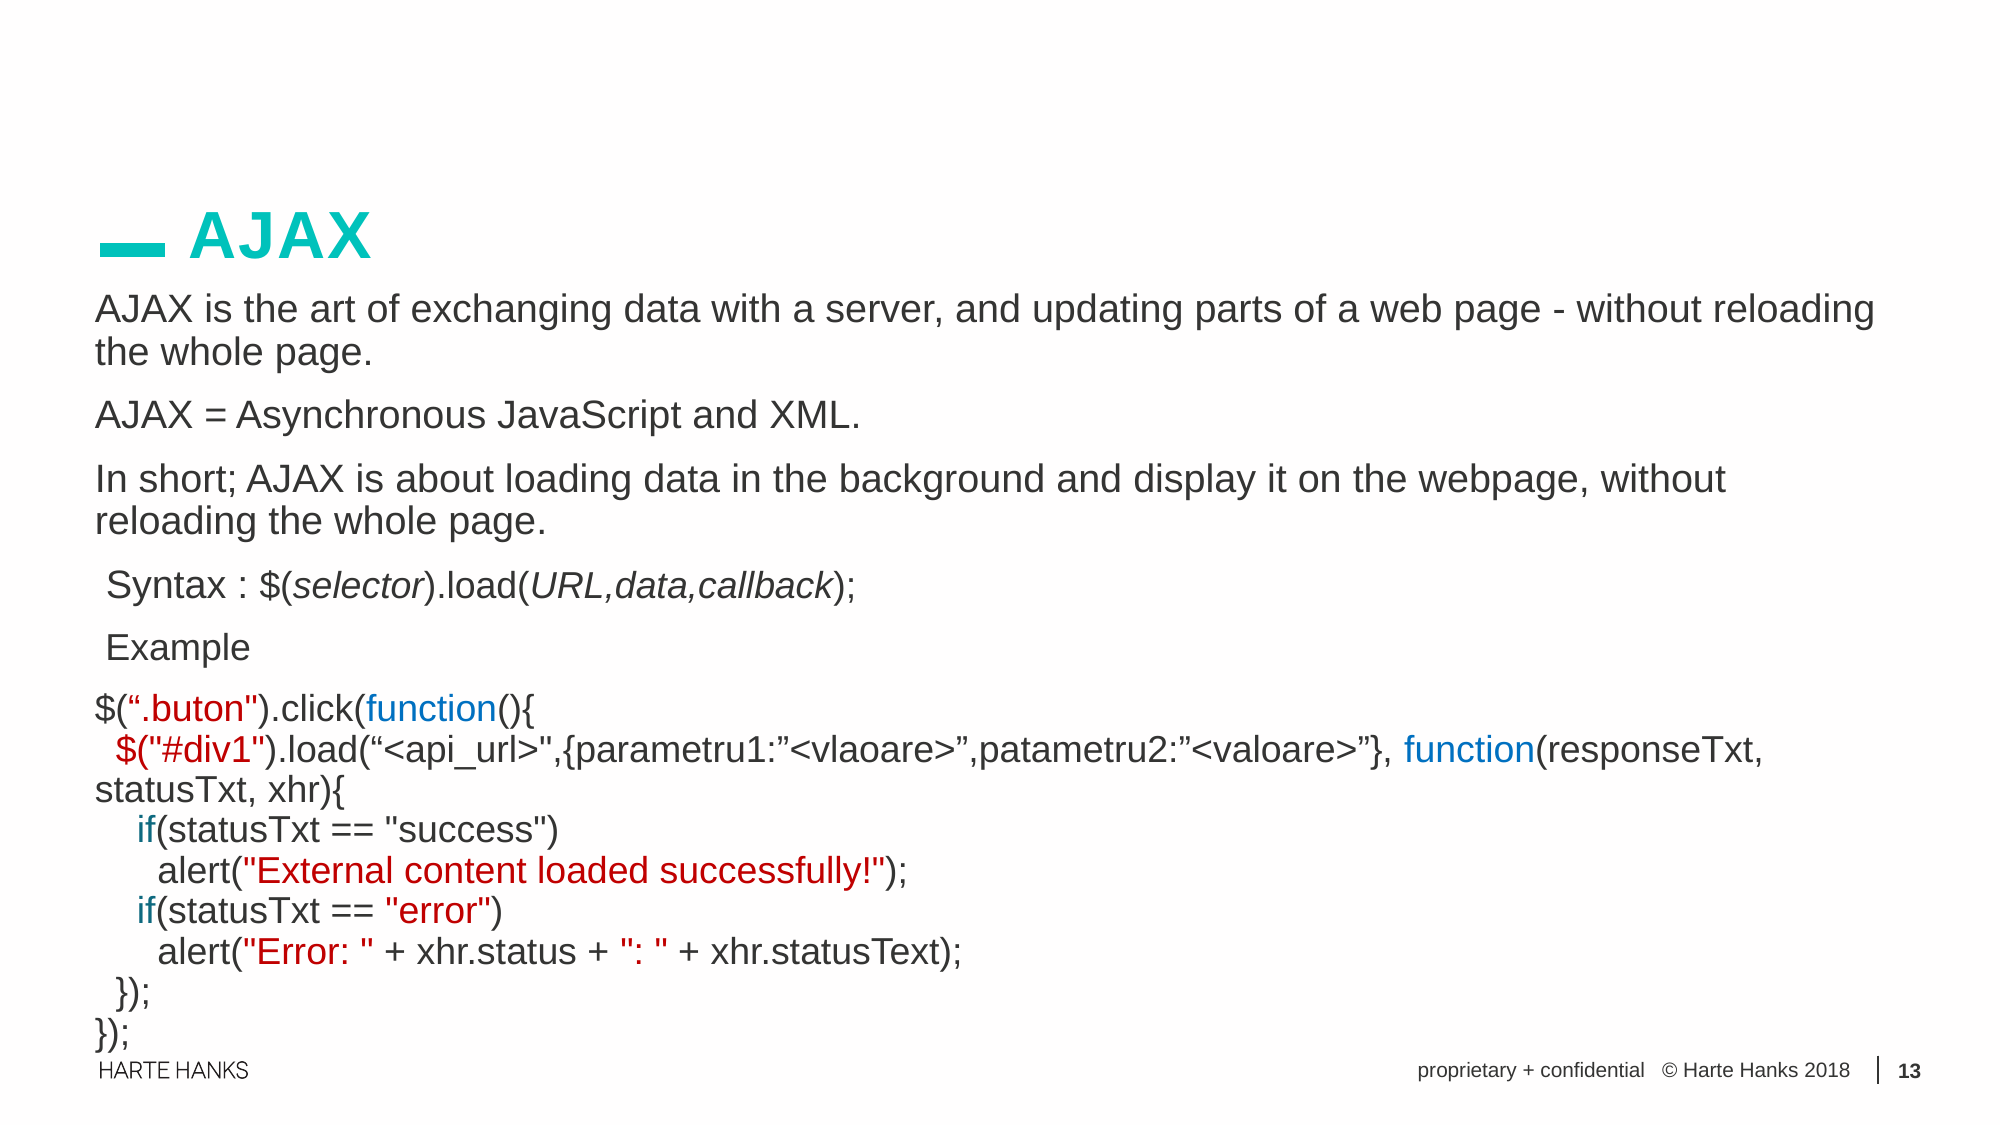

AJAX
AJAX is the art of exchanging data with a server, and updating parts of a web page - without reloading the whole page.
AJAX = Asynchronous JavaScript and XML.
In short; AJAX is about loading data in the background and display it on the webpage, without reloading the whole page.
 Syntax : $(selector).load(URL,data,callback);
 Example
$(“.buton").click(function(){
  $("#div1").load(“<api_url>",{parametru1:”<vlaoare>”,patametru2:”<valoare>”}, function(responseTxt, statusTxt, xhr){
    if(statusTxt == "success")
      alert("External content loaded successfully!");
    if(statusTxt == "error")
      alert("Error: " + xhr.status + ": " + xhr.statusText);
  });
});